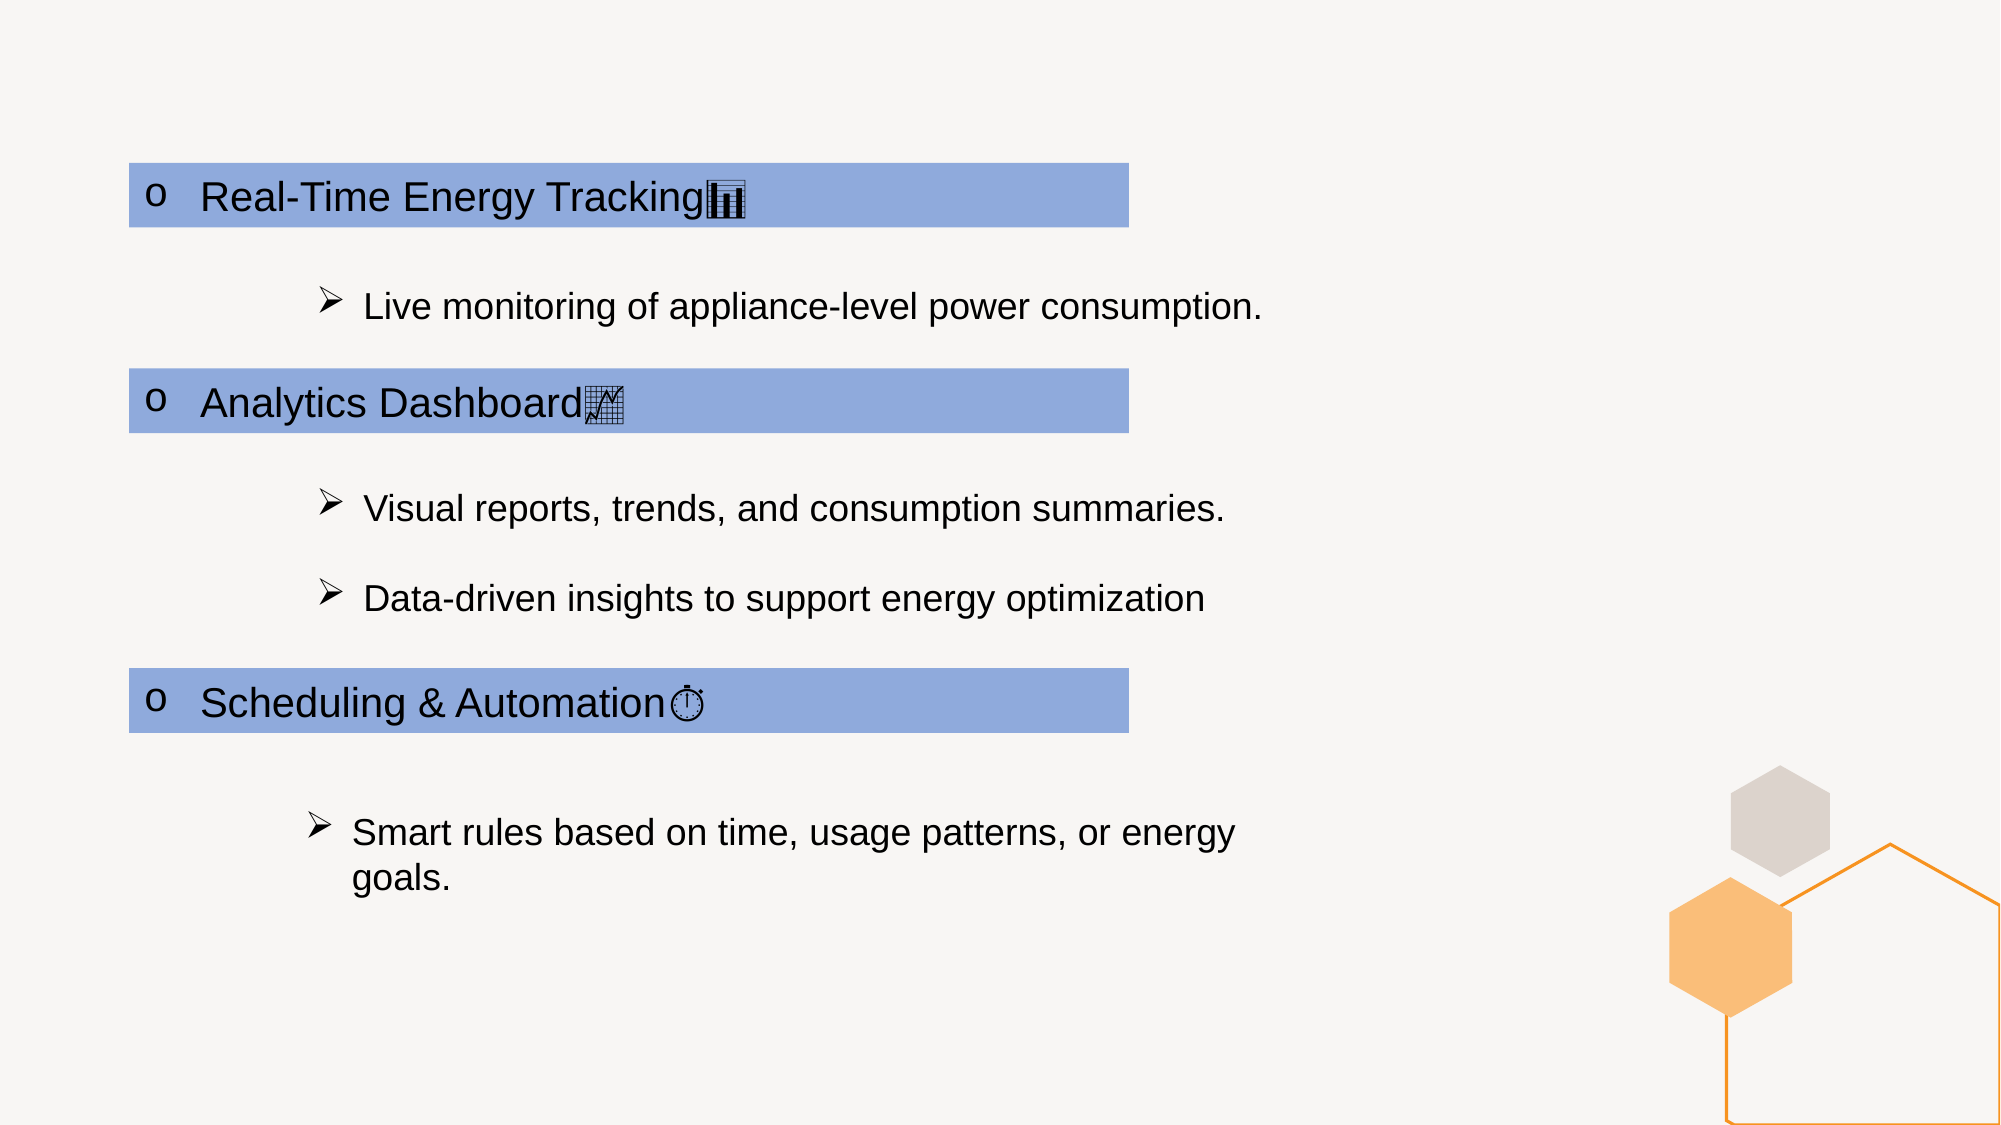

Real-Time Energy Tracking📊
Live monitoring of appliance-level power consumption.
Analytics Dashboard📈
Visual reports, trends, and consumption summaries.

Data-driven insights to support energy optimization
Scheduling & Automation⏱
Smart rules based on time, usage patterns, or energy goals.